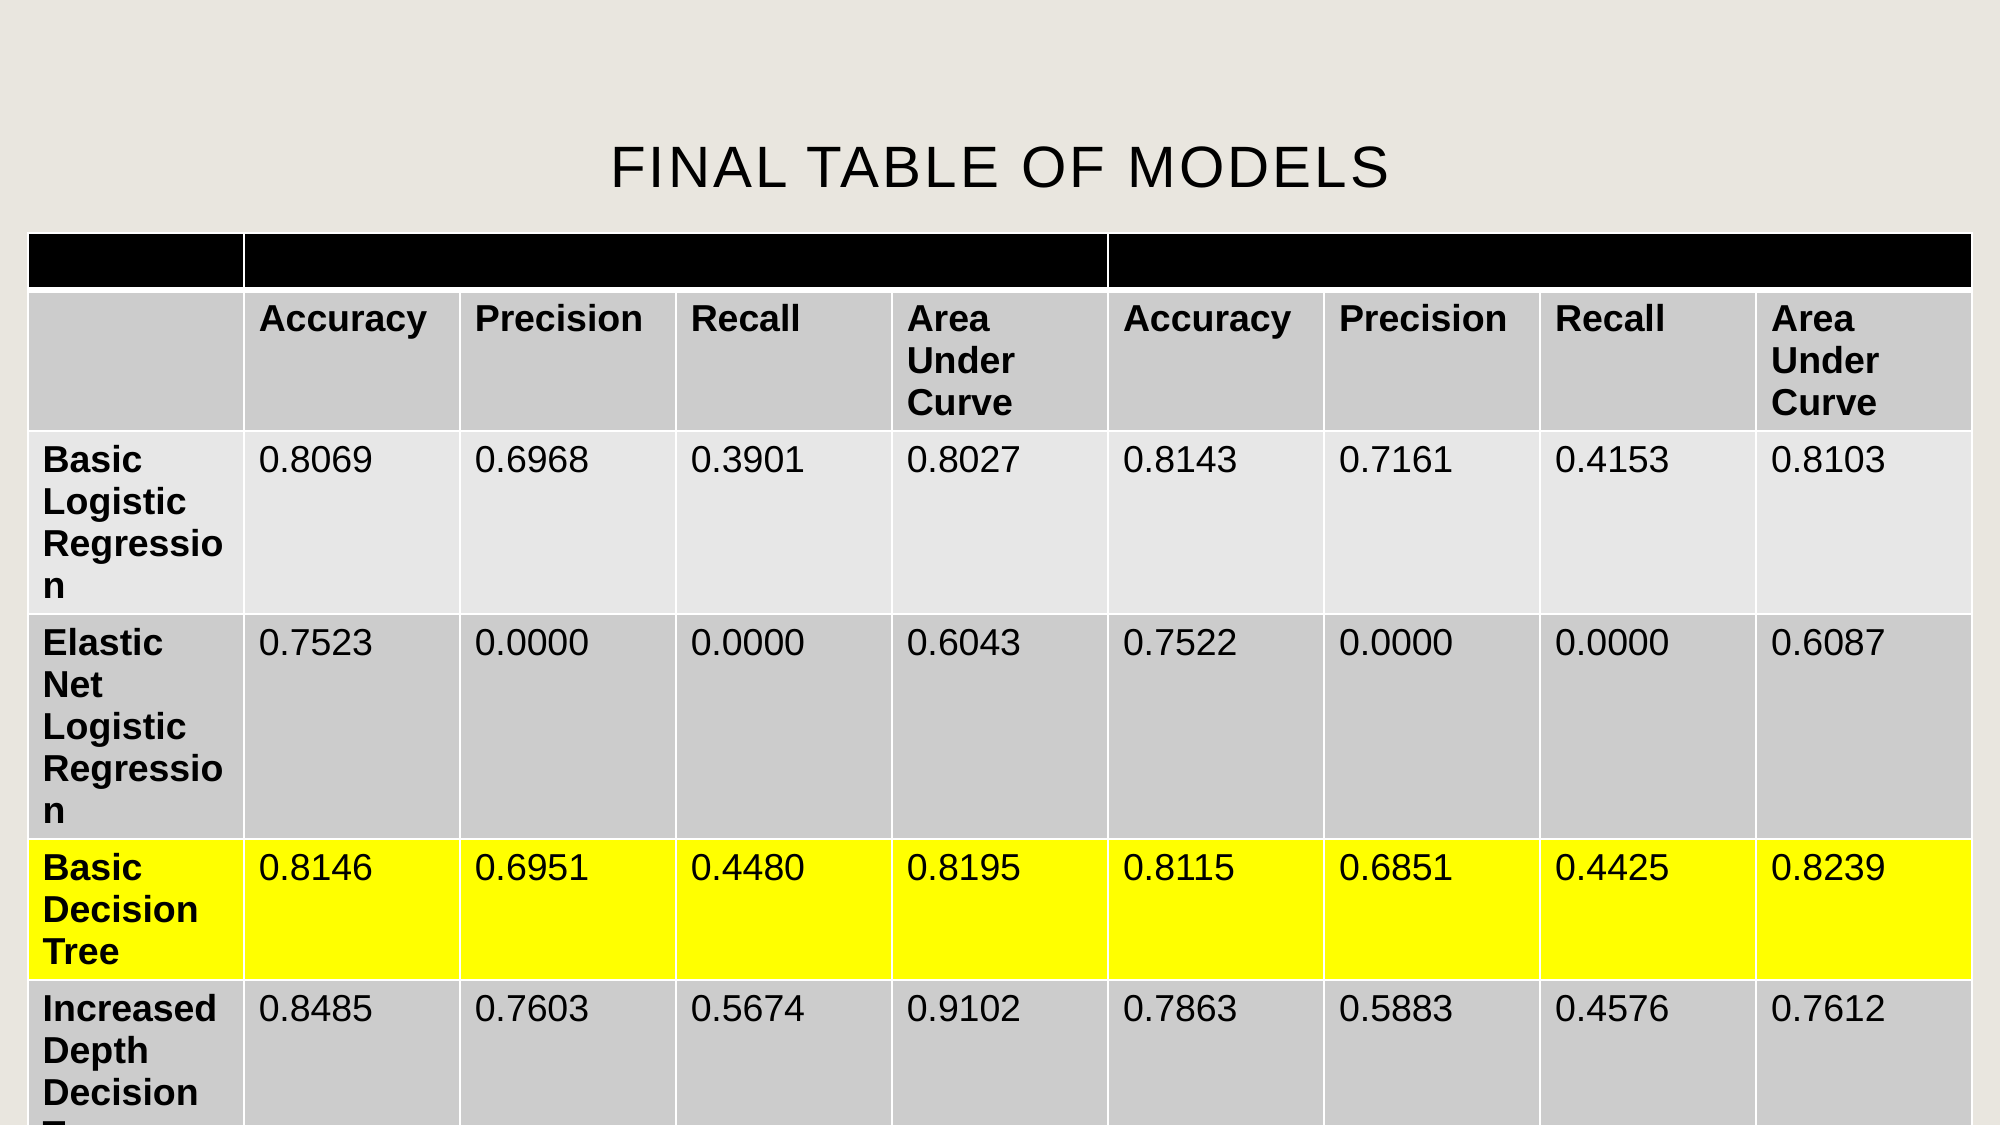

# Final Table of Models
|  | Training |  |  |  | Test |  |  |  |
| --- | --- | --- | --- | --- | --- | --- | --- | --- |
|  | Accuracy | Precision | Recall | Area Under Curve | Accuracy | Precision | Recall | Area Under Curve |
| Basic Logistic Regression | 0.8069 | 0.6968 | 0.3901 | 0.8027 | 0.8143 | 0.7161 | 0.4153 | 0.8103 |
| Elastic Net Logistic Regression | 0.7523 | 0.0000 | 0.0000 | 0.6043 | 0.7522 | 0.0000 | 0.0000 | 0.6087 |
| Basic Decision Tree | 0.8146 | 0.6951 | 0.4480 | 0.8195 | 0.8115 | 0.6851 | 0.4425 | 0.8239 |
| Increased Depth Decision Tree | 0.8485 | 0.7603 | 0.5674 | 0.9102 | 0.7863 | 0.5883 | 0.4576 | 0.7612 |
12